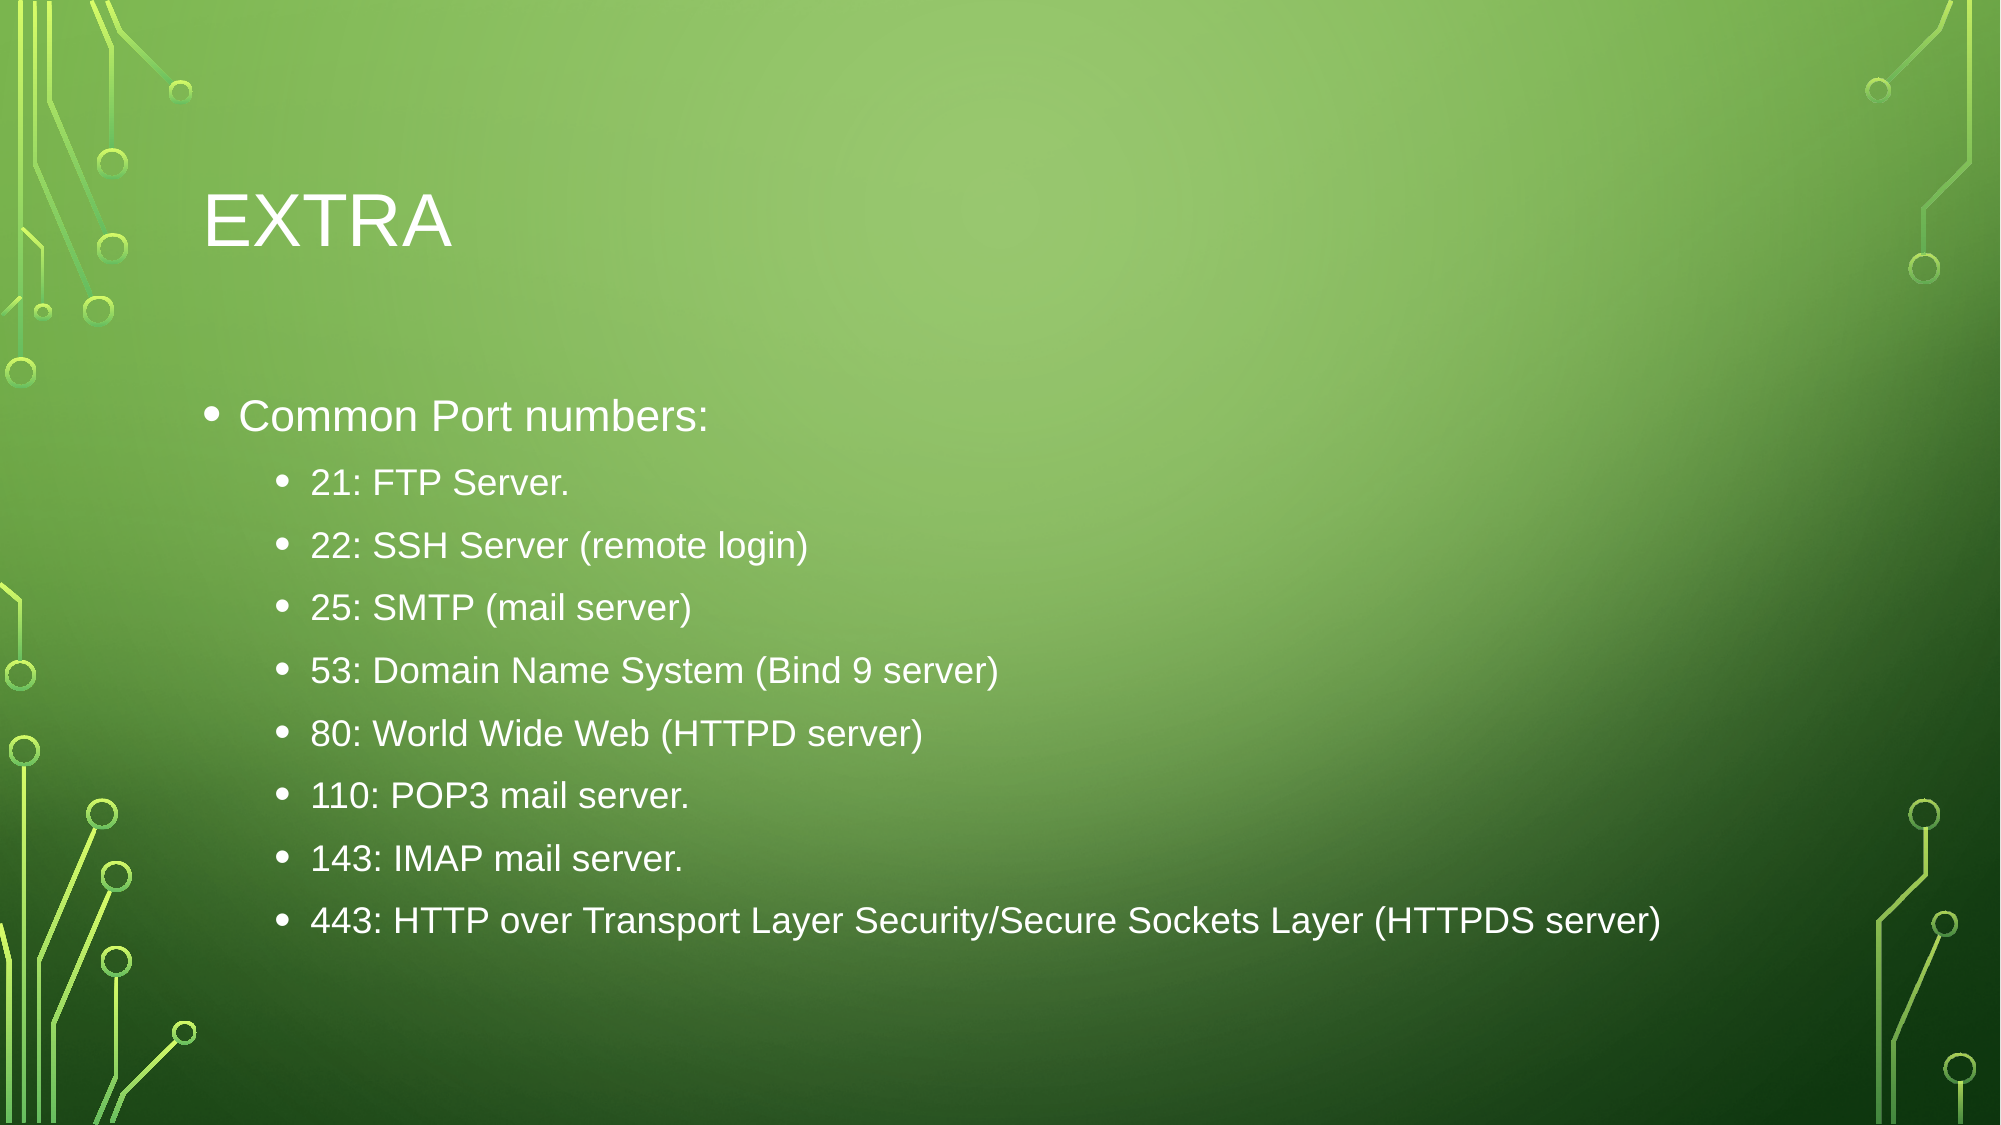

# Extra
Common Port numbers:
21: FTP Server.
22: SSH Server (remote login)
25: SMTP (mail server)
53: Domain Name System (Bind 9 server)
80: World Wide Web (HTTPD server)
110: POP3 mail server.
143: IMAP mail server.
443: HTTP over Transport Layer Security/Secure Sockets Layer (HTTPDS server)